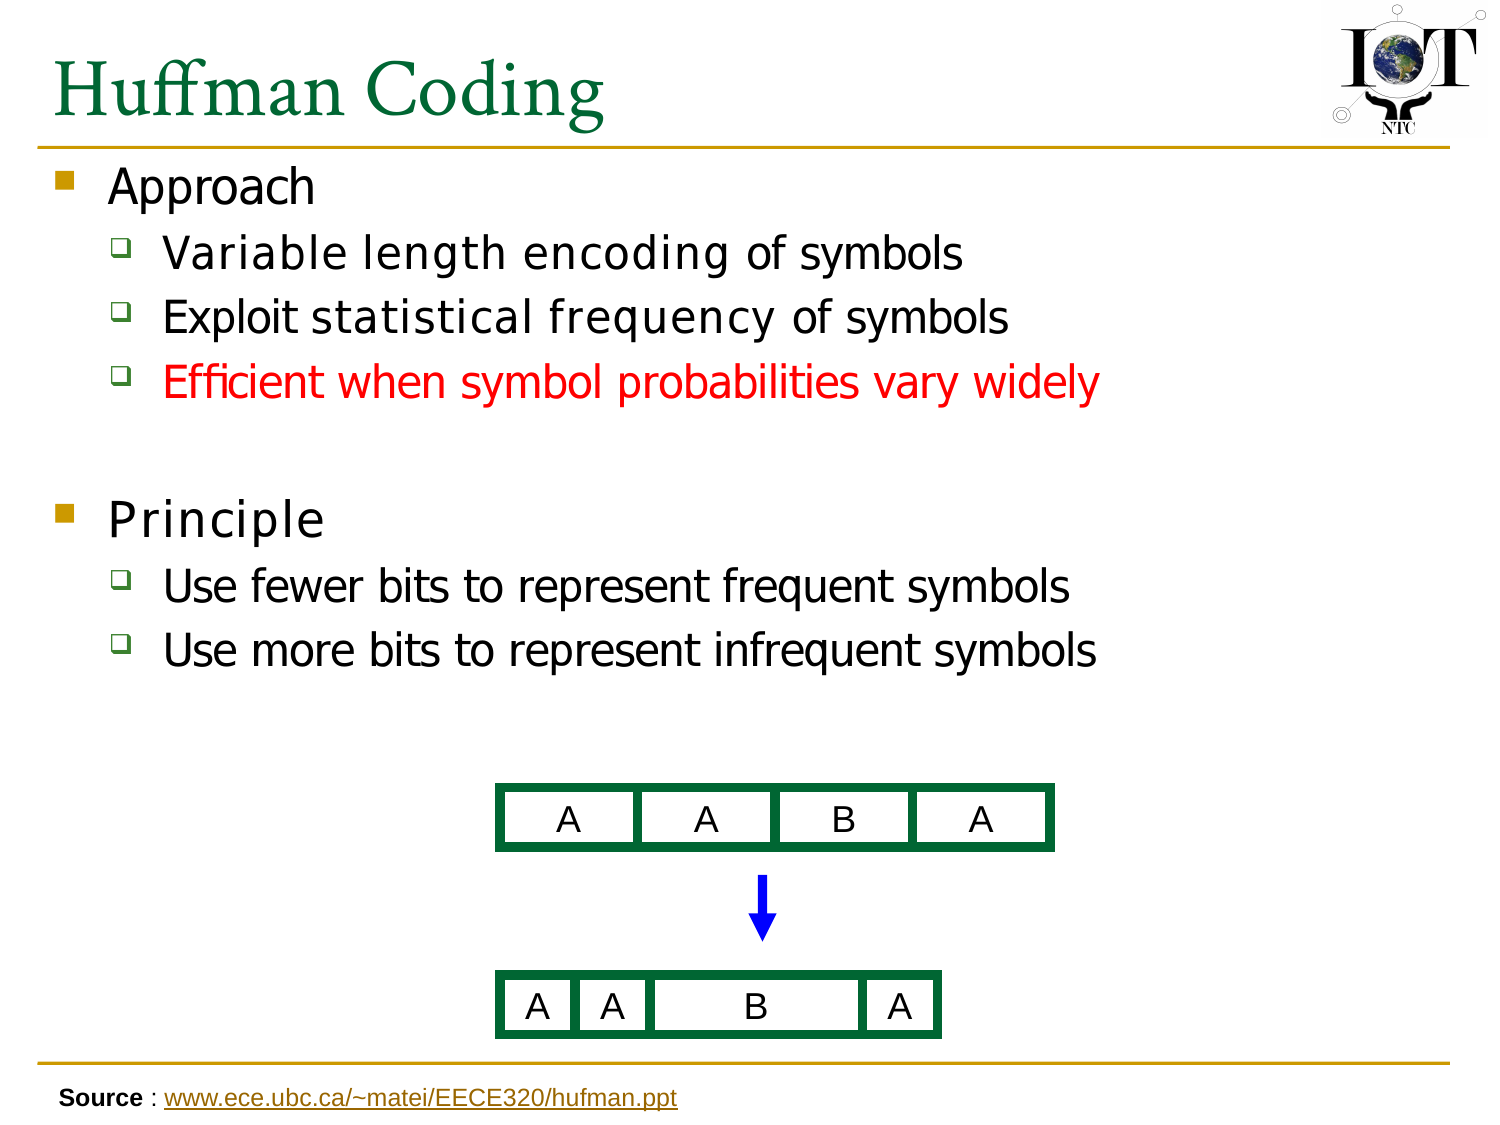

# Huffman Coding
Approach
Variable length encoding of symbols
Exploit statistical frequency of symbols
Efficient when symbol probabilities vary widely

Principle
Use fewer bits to represent frequent symbols
Use more bits to represent infrequent symbols
A
A
B
A

A
A
B
A
Source : www.ece.ubc.ca/~matei/EECE320/hufman.ppt